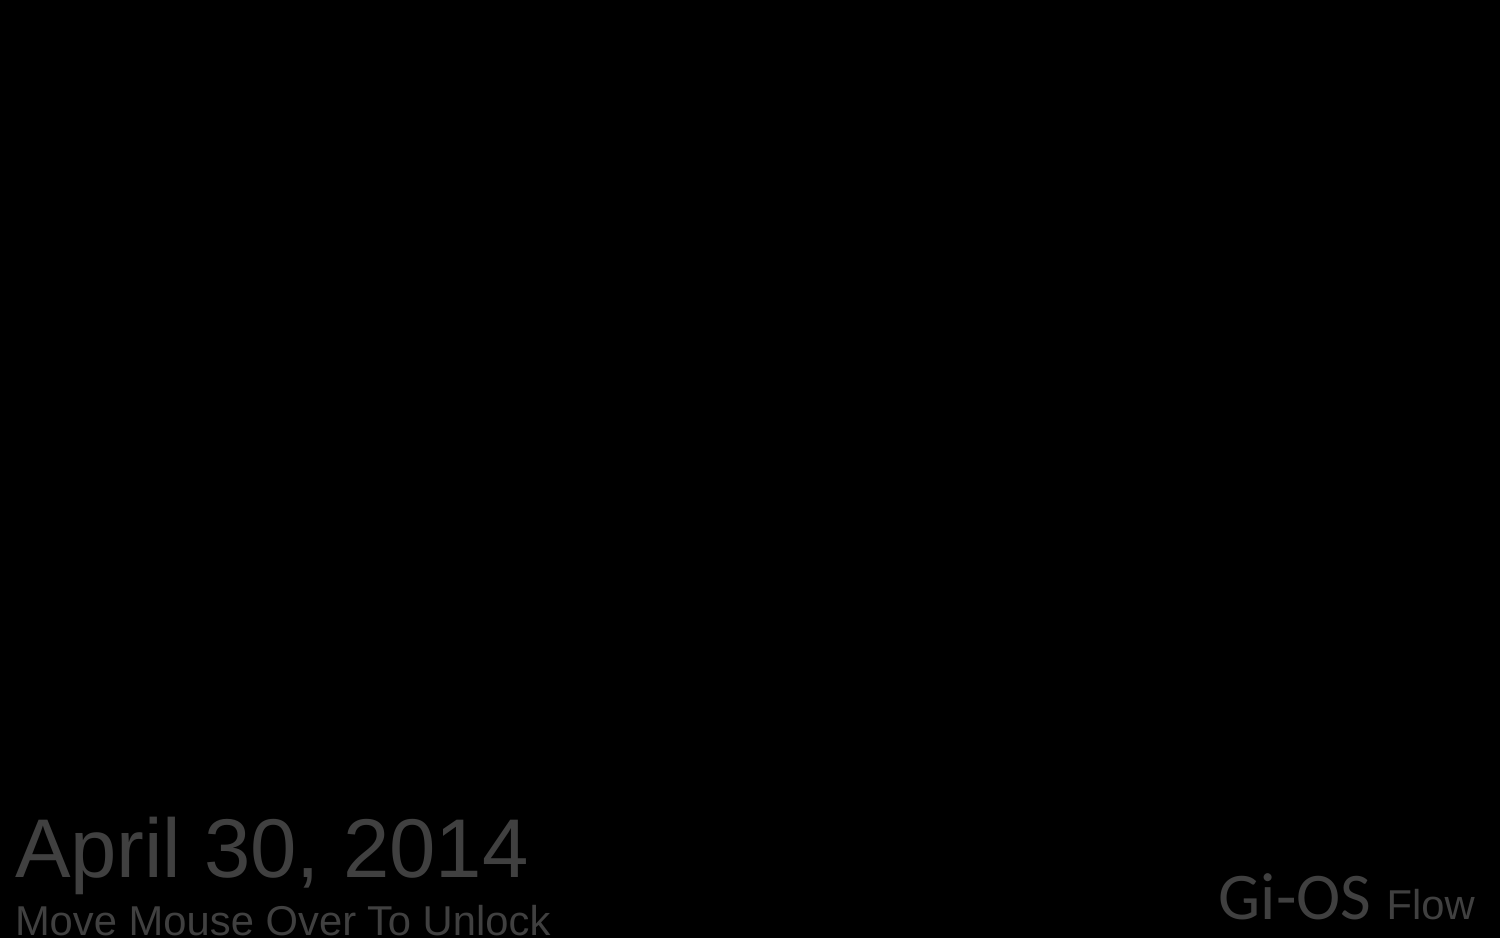

April 30, 2014
Move Mouse Over To Unlock
Gi-OS Flow